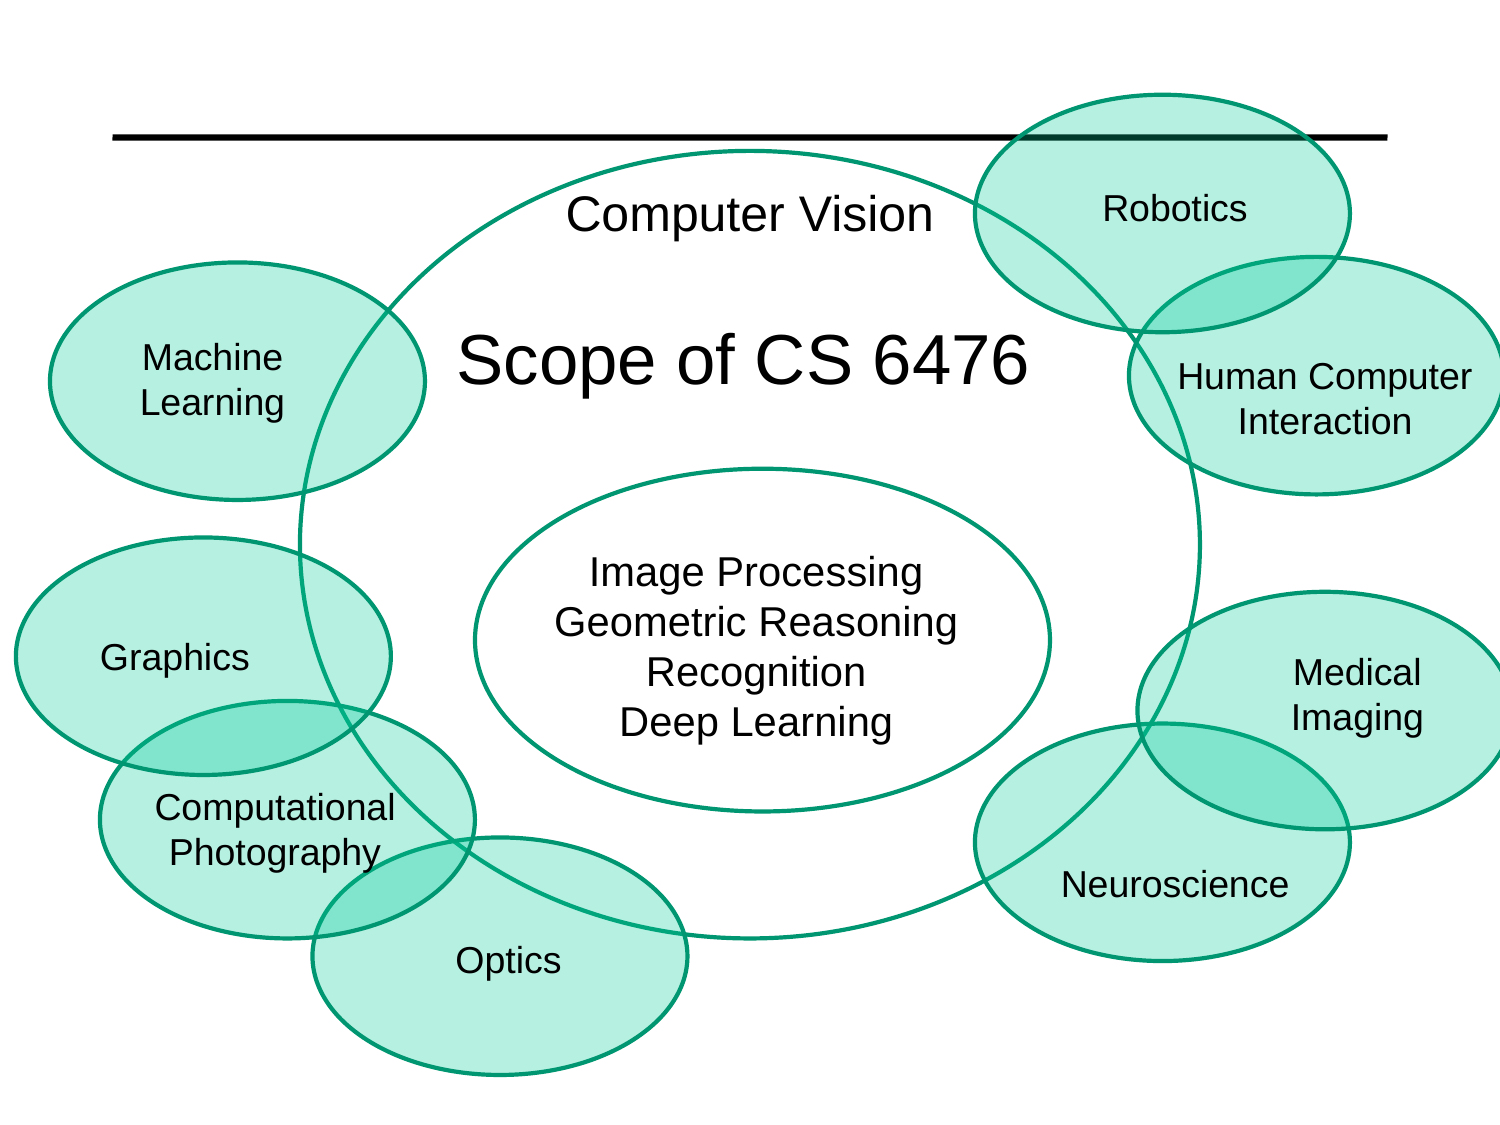

Computer Vision
Robotics

# Scope of CS 6476
Human Computer Interaction
Machine Learning

Image Processing
Geometric Reasoning
Recognition
Deep Learning

Graphics
Medical Imaging

Computational Photography

Neuroscience
Optics